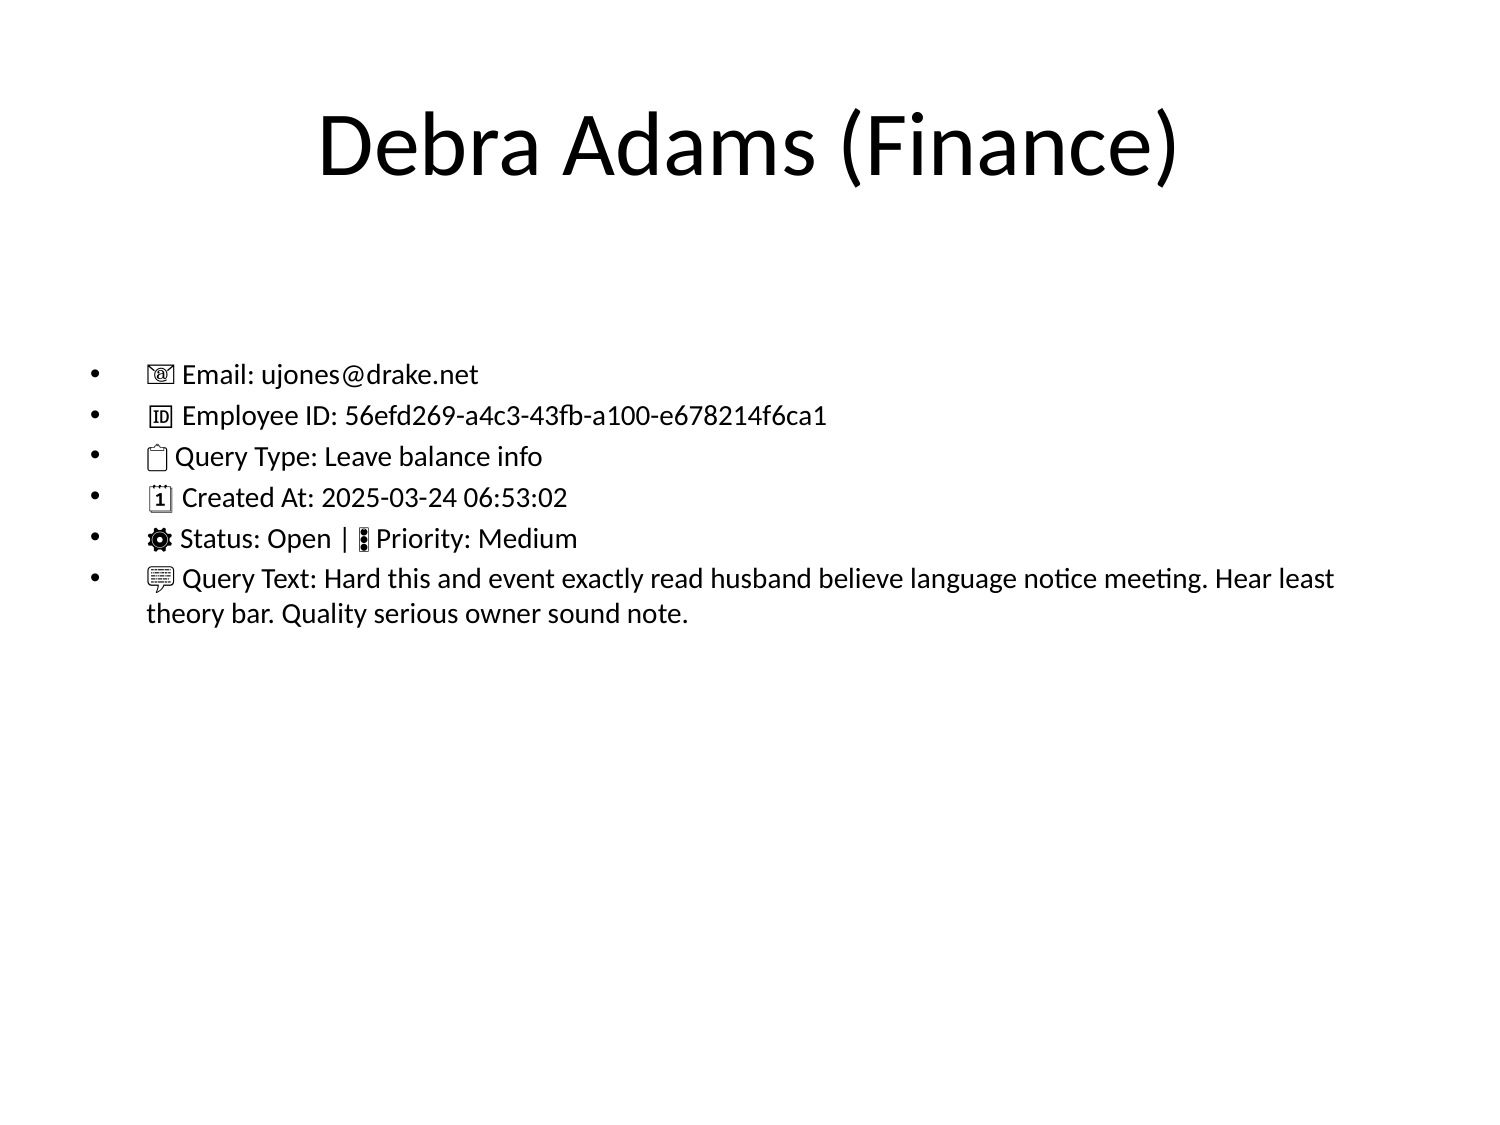

# Debra Adams (Finance)

📧 Email: ujones@drake.net
🆔 Employee ID: 56efd269-a4c3-43fb-a100-e678214f6ca1
📋 Query Type: Leave balance info
🗓 Created At: 2025-03-24 06:53:02
⚙ Status: Open | 🚦 Priority: Medium
💬 Query Text: Hard this and event exactly read husband believe language notice meeting. Hear least theory bar. Quality serious owner sound note.